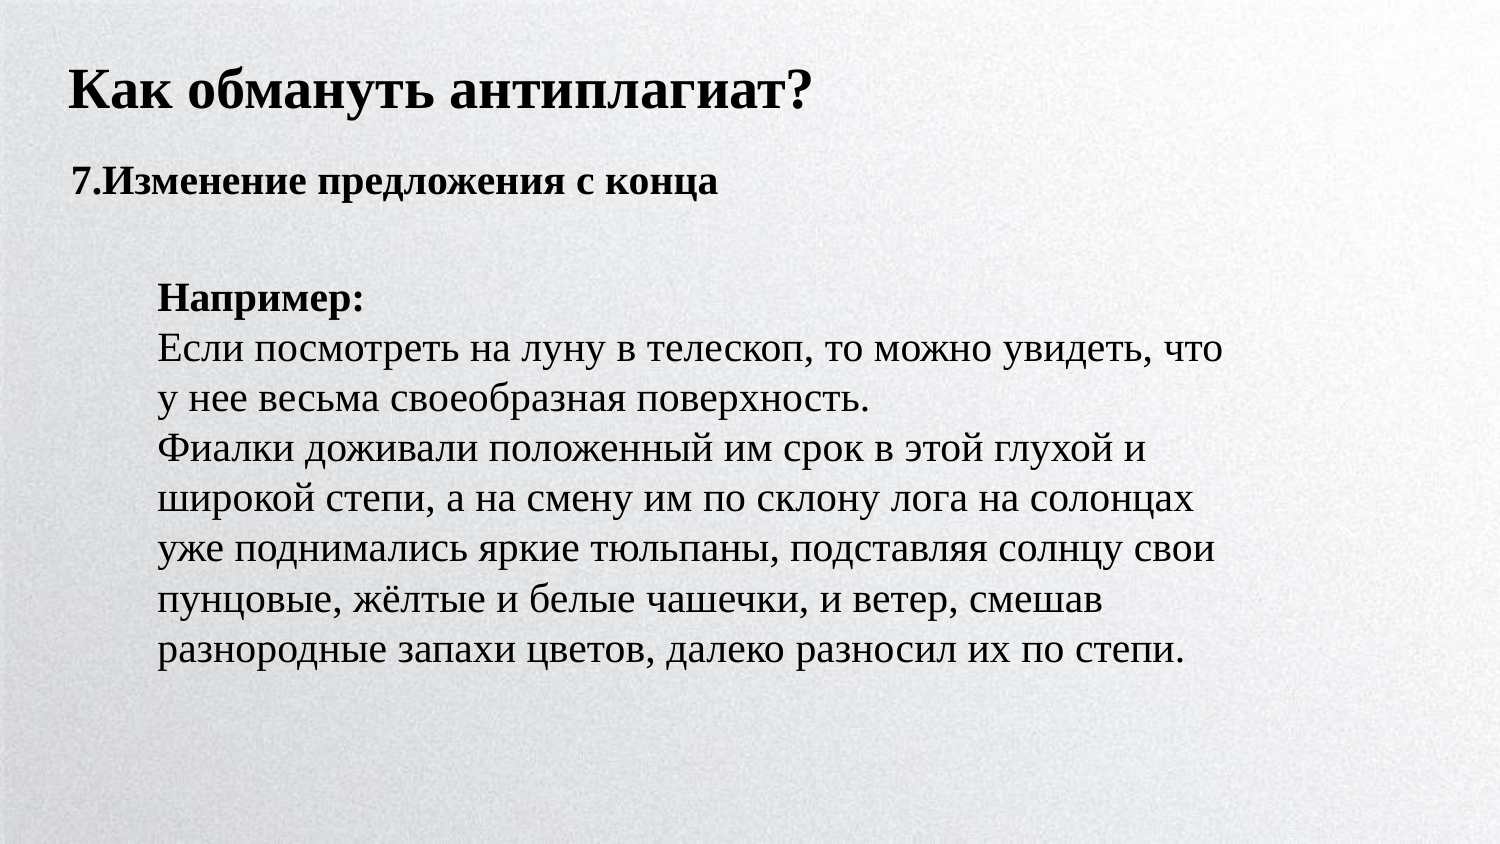

Как обмануть антиплагиат?
7.Изменение предложения с конца
Например:
Если посмотреть на луну в телескоп, то можно увидеть, что у нее весьма своеобразная поверхность.
Фиалки доживали положенный им срок в этой глухой и широкой степи, а на смену им по склону лога на солонцах уже поднимались яркие тюльпаны, подставляя солнцу свои пунцовые, жёлтые и белые чашечки, и ветер, смешав разнородные запахи цветов, далеко разносил их по степи.